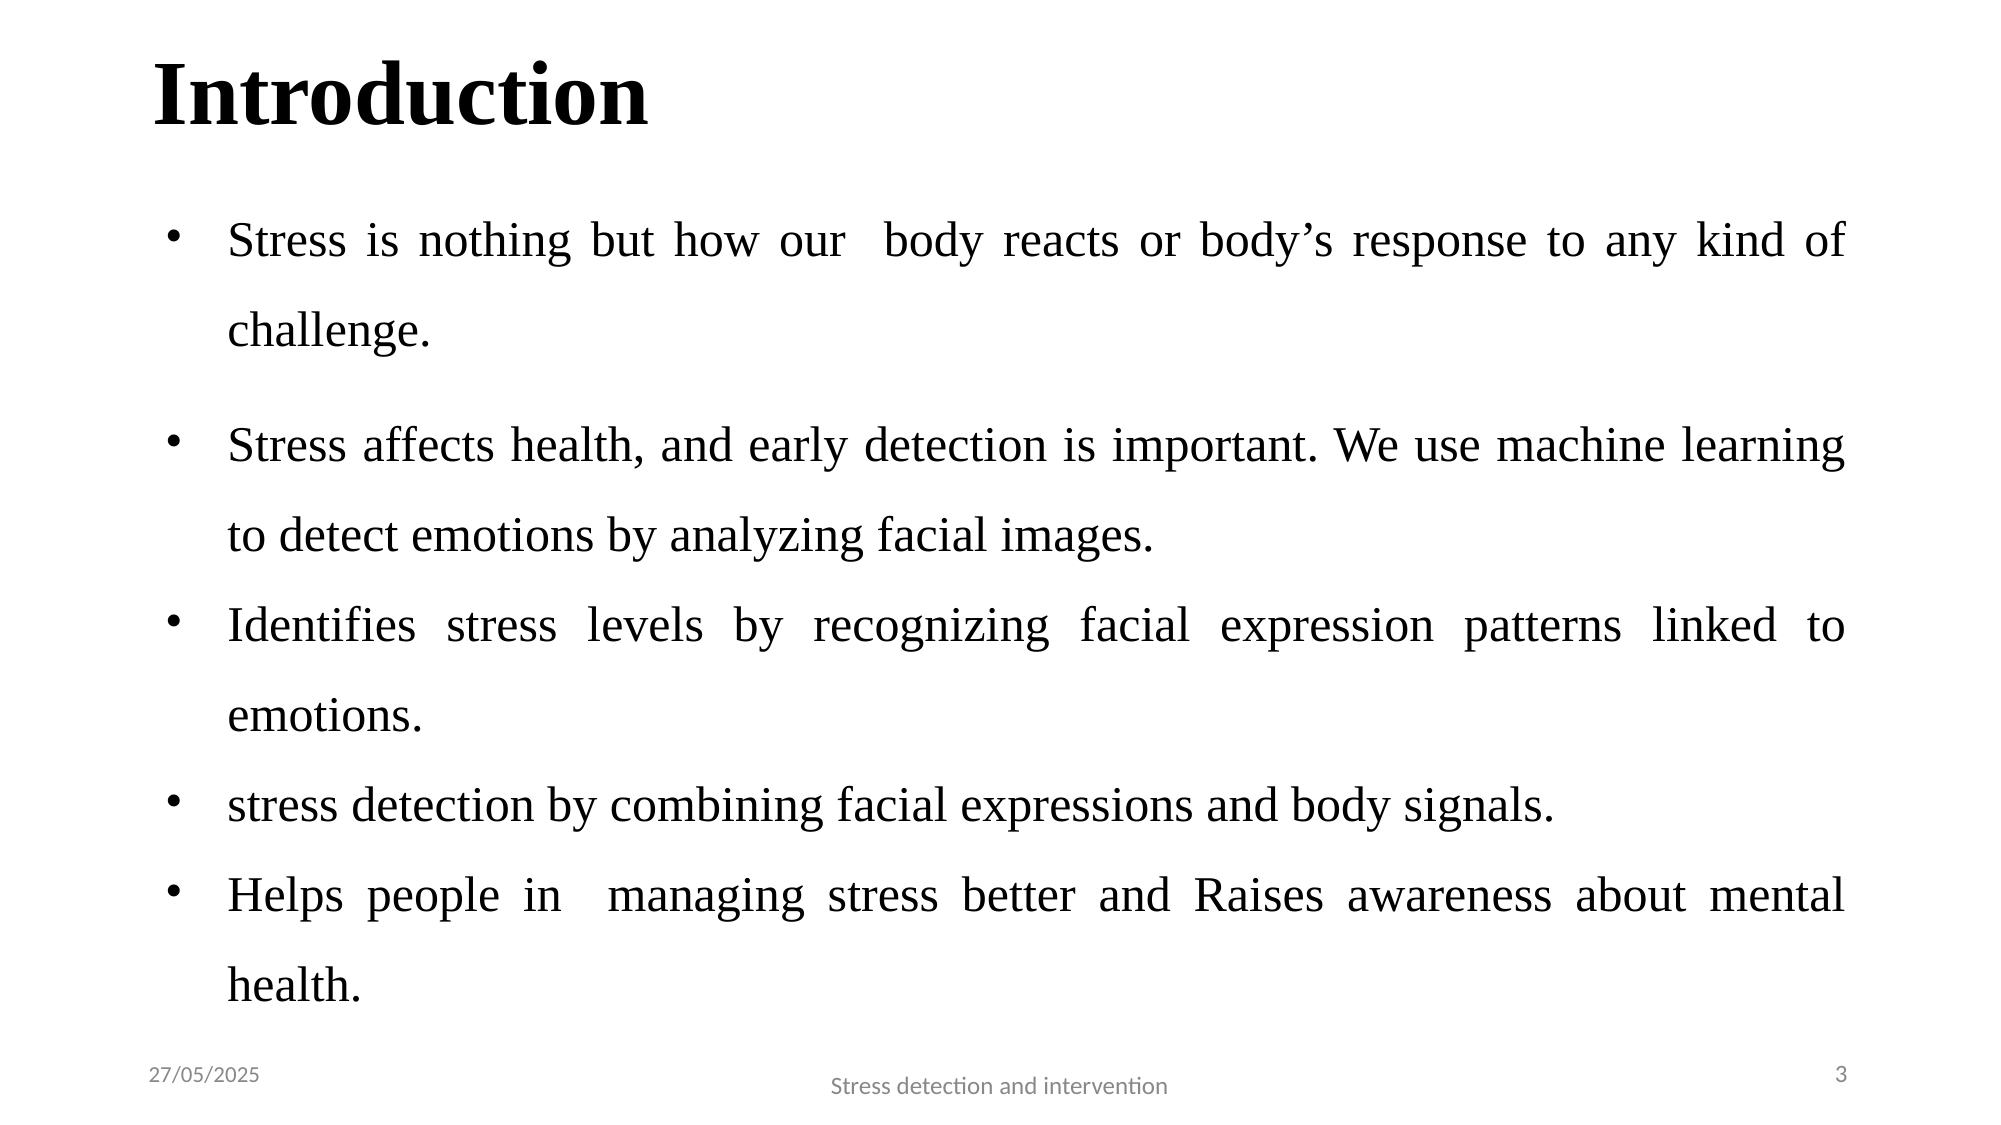

# Introduction
Stress is nothing but how our  body reacts or body’s response to any kind of challenge.
Stress affects health, and early detection is important. We use machine learning to detect emotions by analyzing facial images.
Identifies stress levels by recognizing facial expression patterns linked to emotions.
stress detection by combining facial expressions and body signals.
Helps people in  managing stress better and Raises awareness about mental health.

3
27/05/2025

Stress detection and intervention